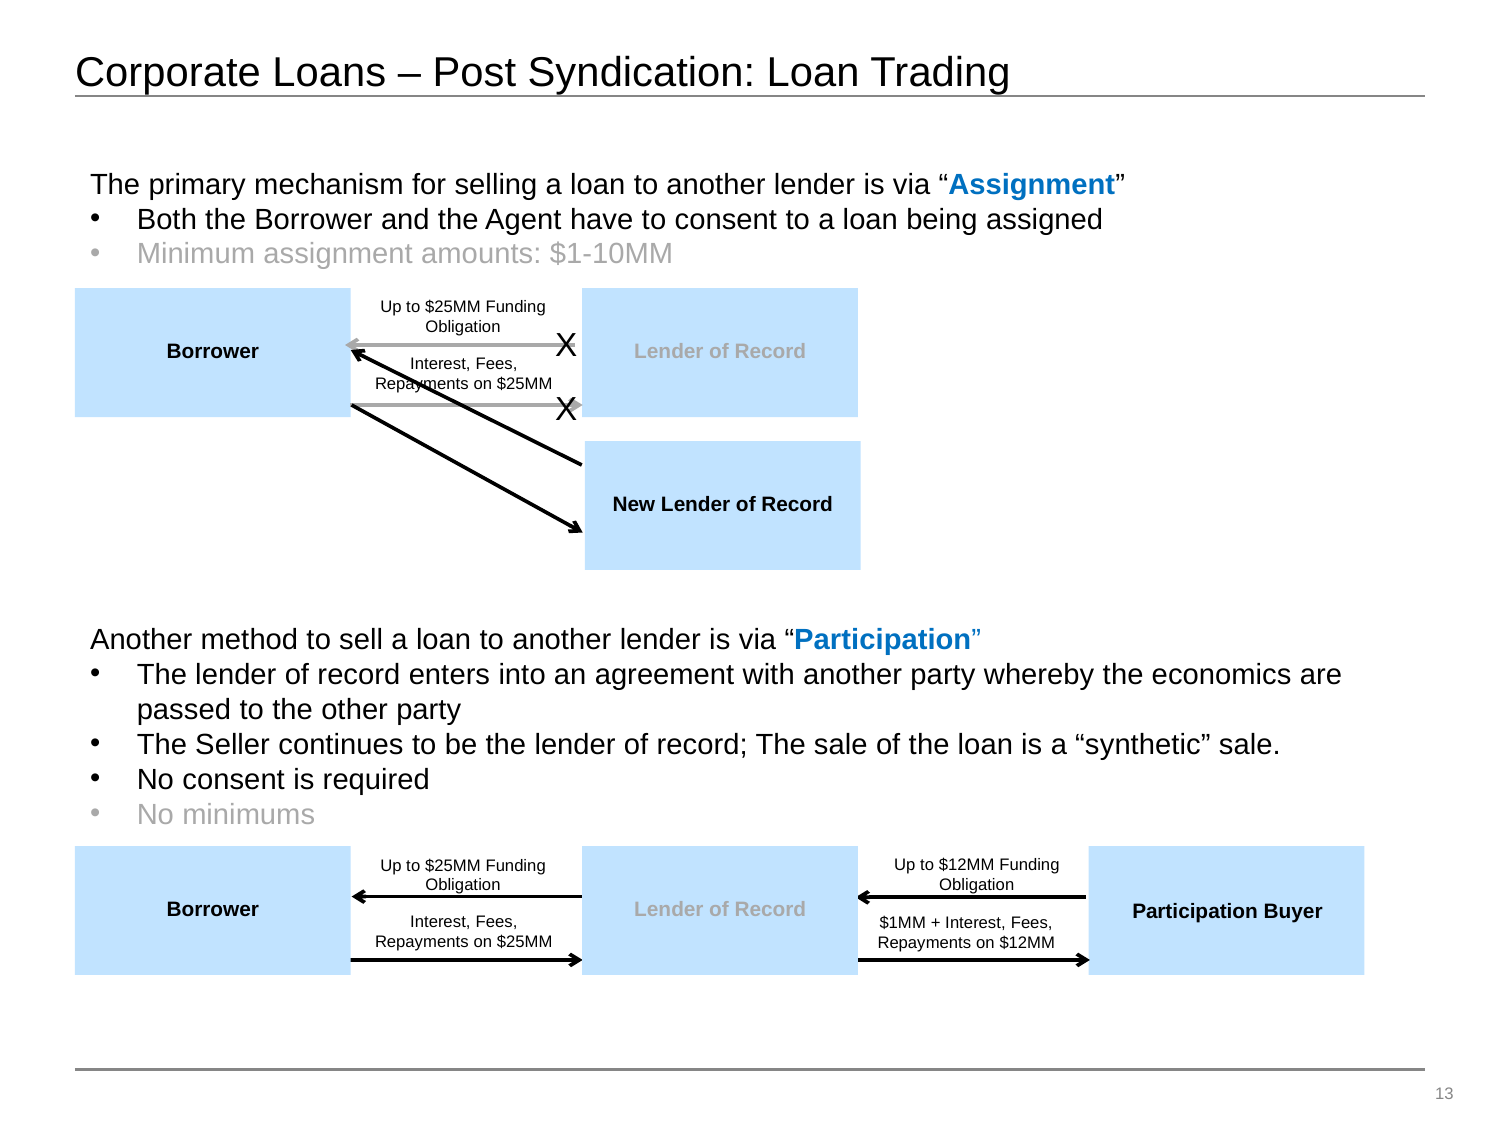

# Corporate Loans – Post Syndication: Loan Trading
The primary mechanism for selling a loan to another lender is via “Assignment”
Both the Borrower and the Agent have to consent to a loan being assigned
Minimum assignment amounts: $1-10MM

Up to $25MM Funding Obligation
X
Lender of Record
Borrower
Interest, Fees, Repayments on $25MM
X

New Lender of Record
Another method to sell a loan to another lender is via “Participation”
The lender of record enters into an agreement with another party whereby the economics are passed to the other party
The Seller continues to be the lender of record; The sale of the loan is a “synthetic” sale.
No consent is required
No minimums

Up to $25MM Funding Obligation
Lender of Record
Borrower
Interest, Fees, Repayments on $25MM

Participation Buyer
Up to $12MM Funding Obligation
$1MM + Interest, Fees, Repayments on $12MM